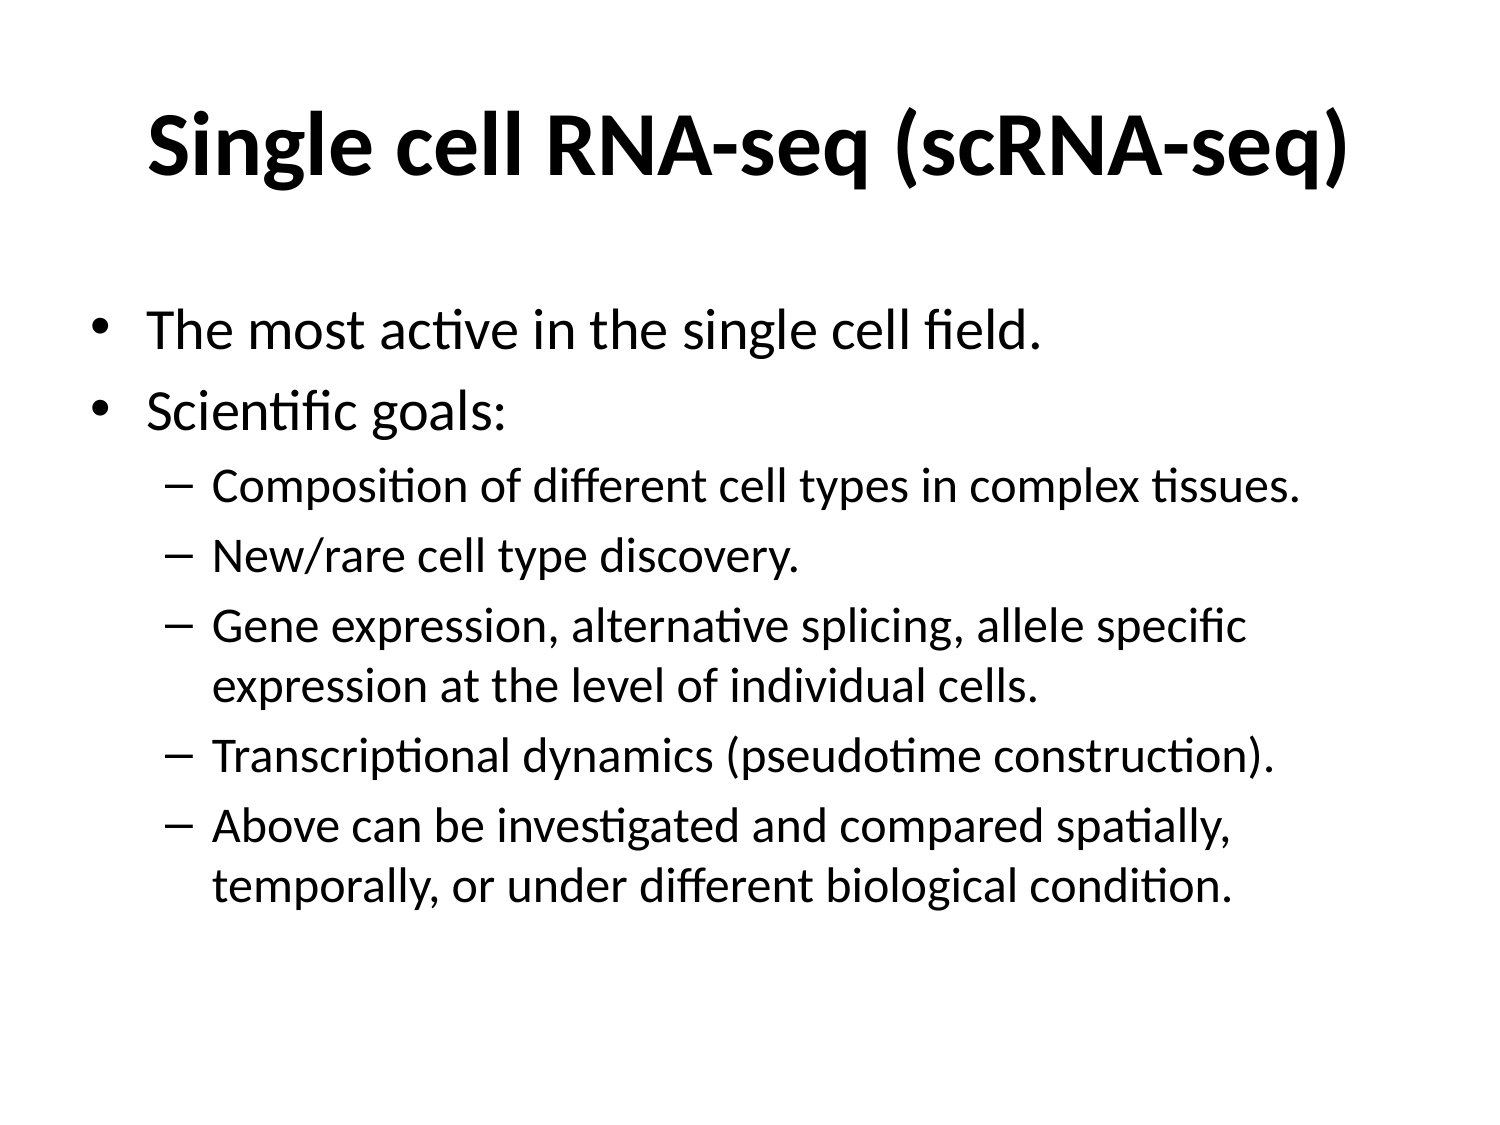

# Single cell RNA-seq (scRNA-seq)
The most active in the single cell field.
Scientific goals:
Composition of different cell types in complex tissues.
New/rare cell type discovery.
Gene expression, alternative splicing, allele specific expression at the level of individual cells.
Transcriptional dynamics (pseudotime construction).
Above can be investigated and compared spatially, temporally, or under different biological condition.